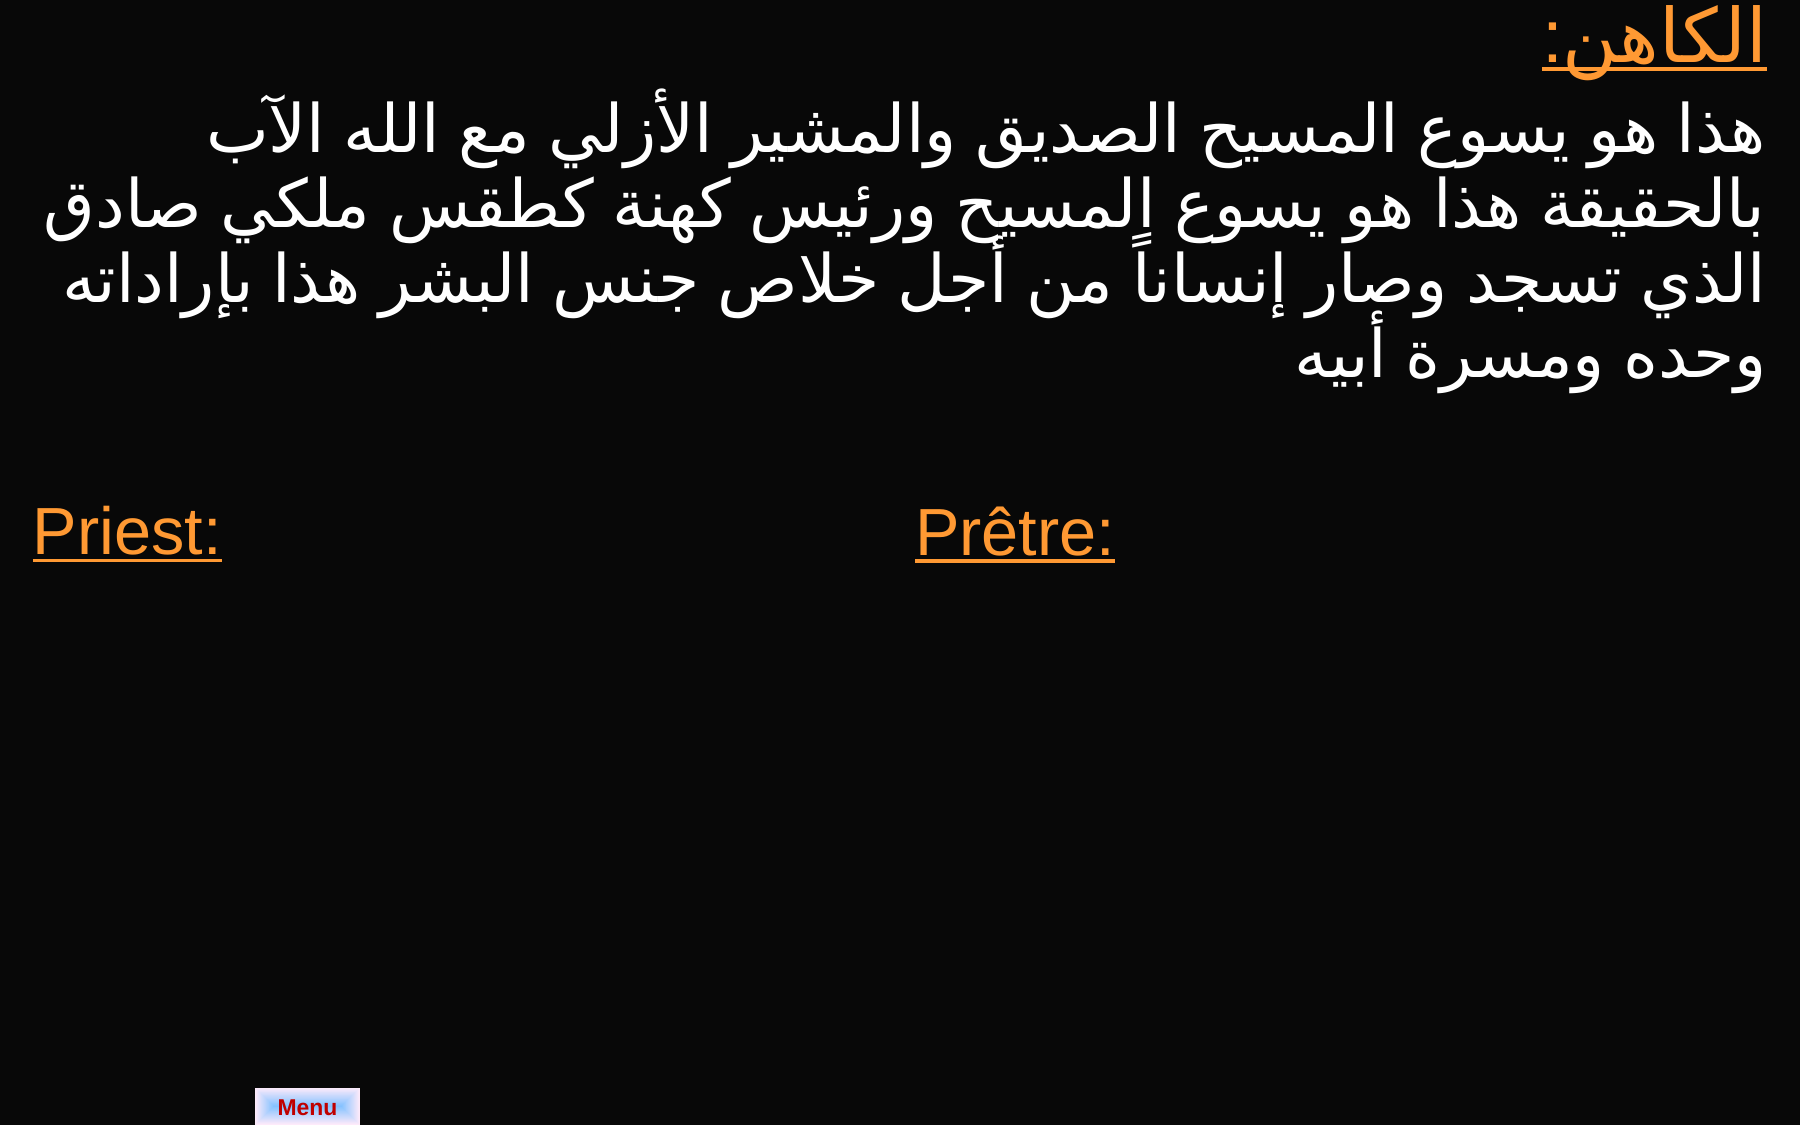

| الكاهن: هذا هو يسوع المسيح الصديق والمشير الأزلي مع الله الآب بالحقيقة هذا هو يسوع المسيح ورئيس كهنة كطقس ملكي صادق الذي تسجد وصار إنساناً من أجل خلاص جنس البشر هذا بإراداته وحده ومسرة أبيه |  |
| --- | --- |
| Priest: | Prêtre: |

Menu